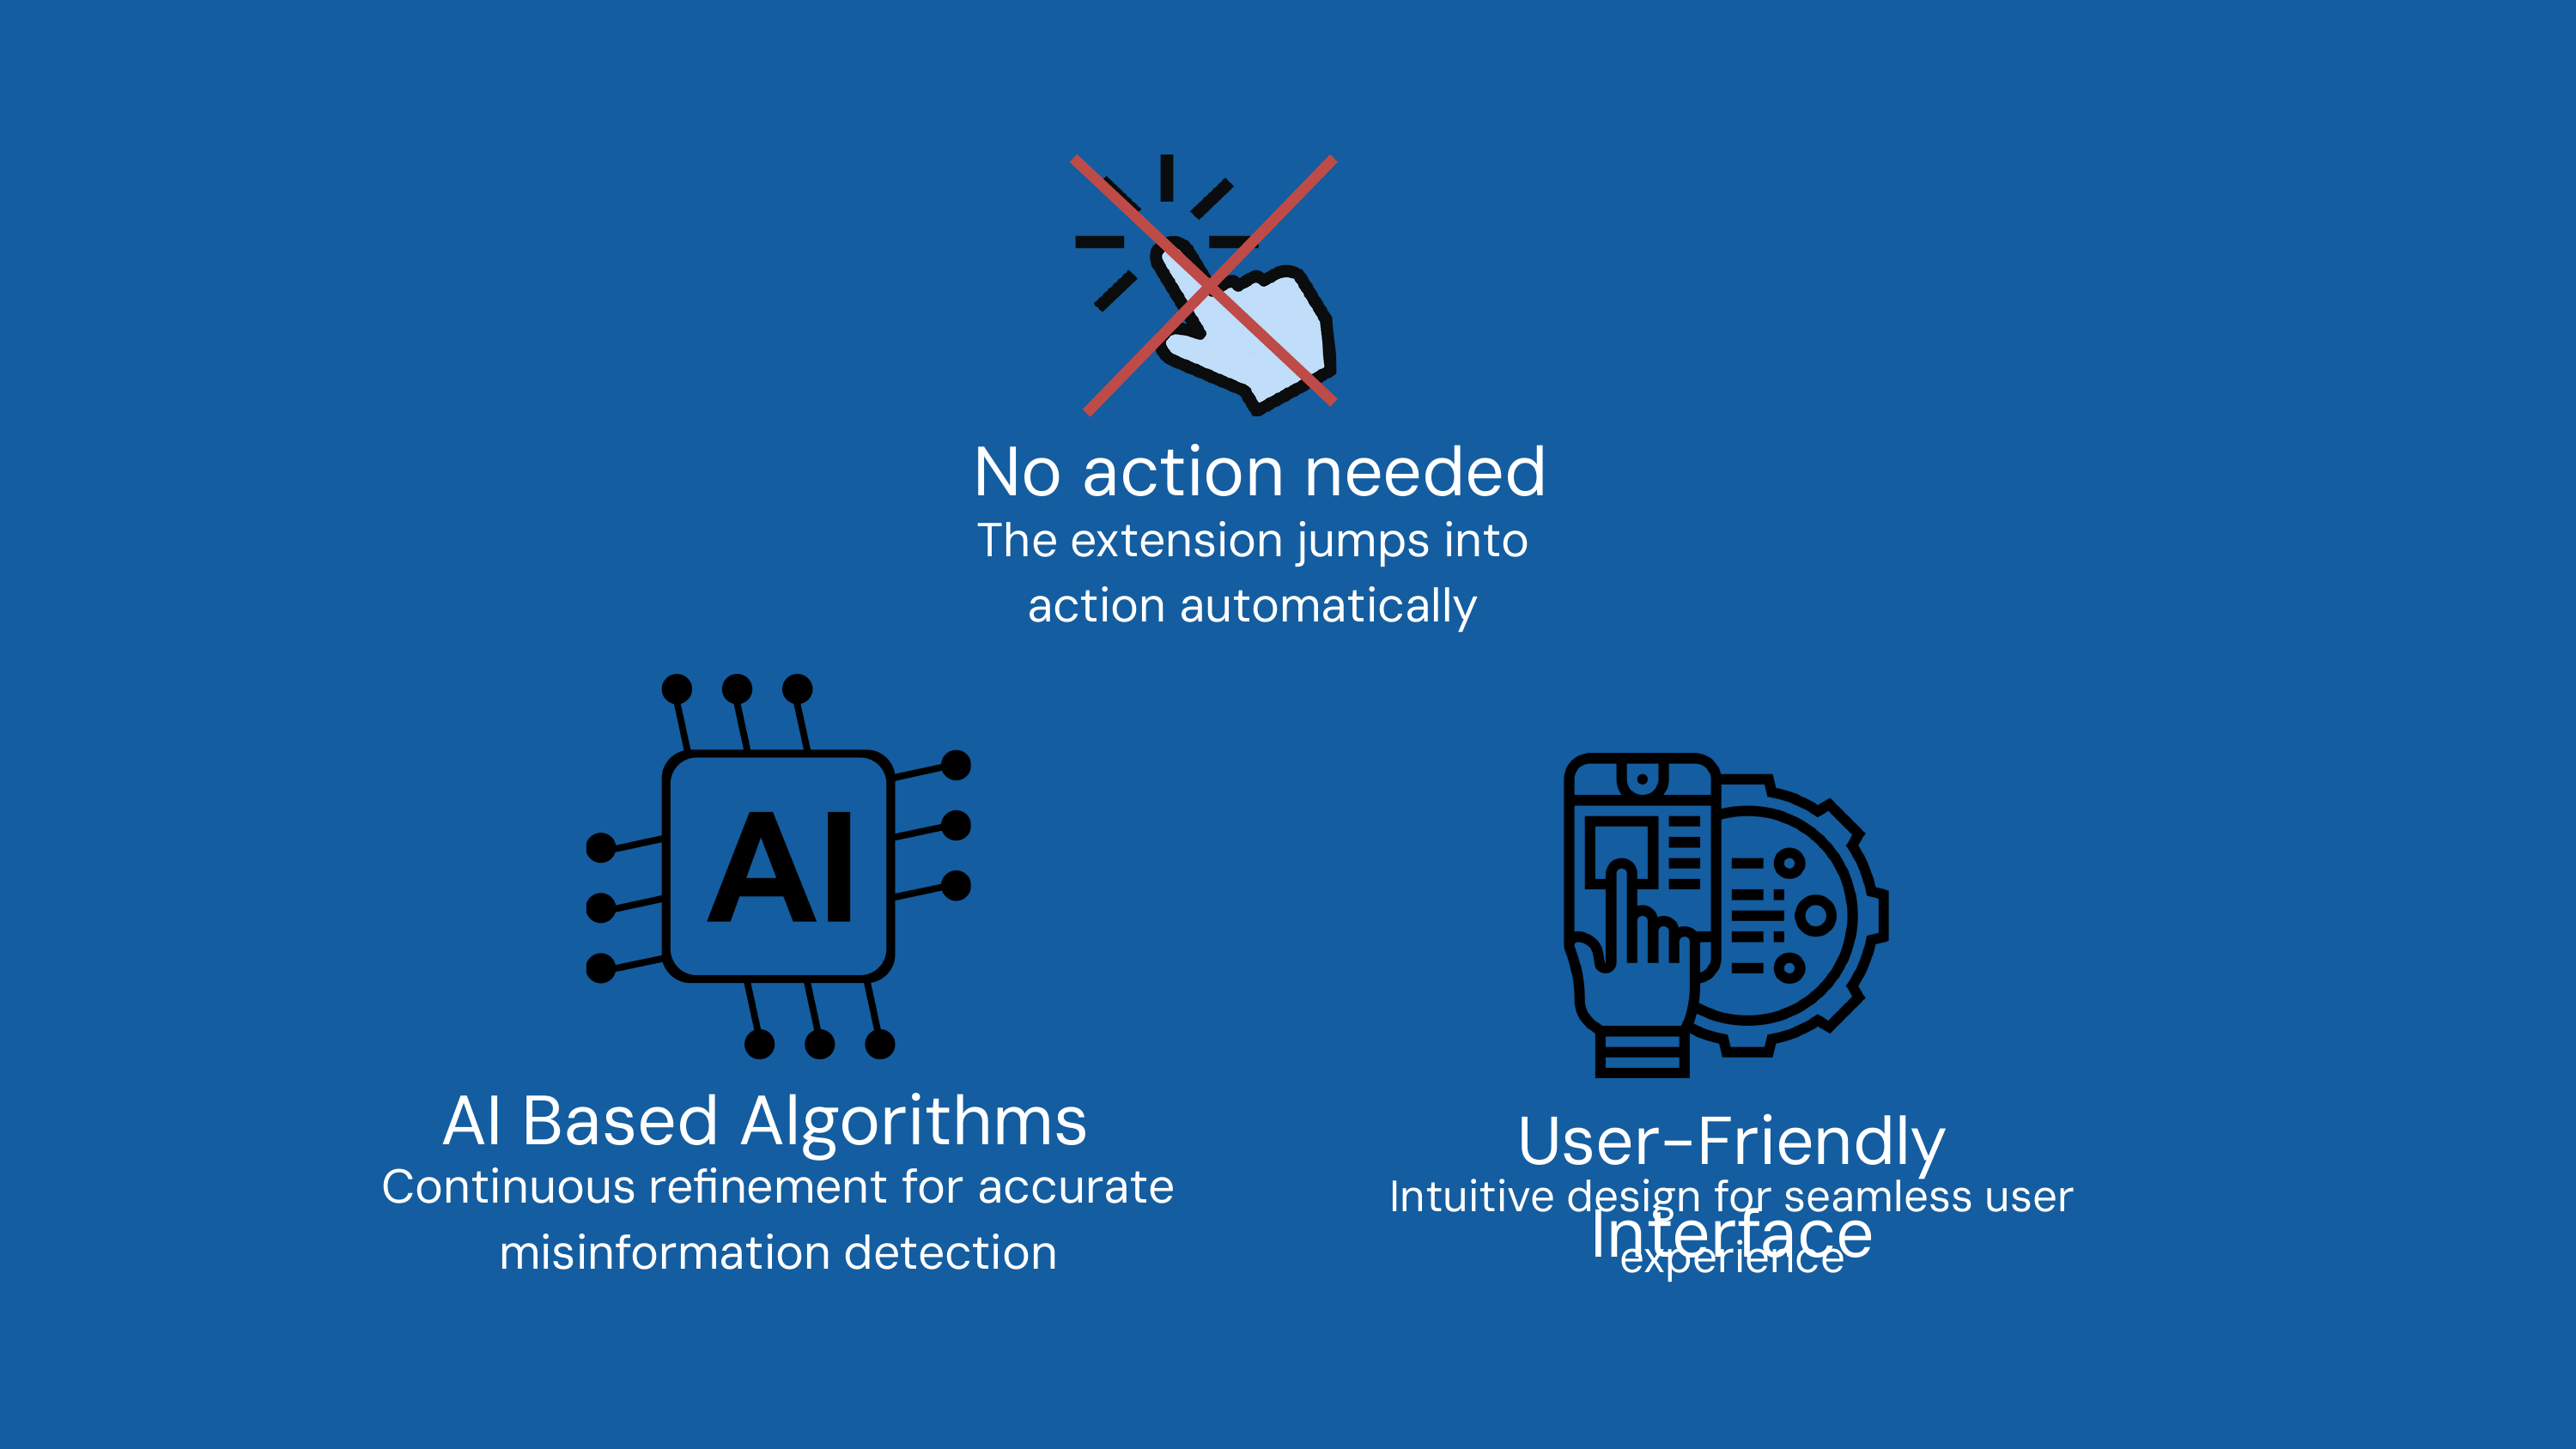

No action needed

The extension jumps into action automatically

AI Based Algorithms

User-Friendly Interface

Continuous refinement for accurate misinformation detection
Intuitive design for seamless user experience